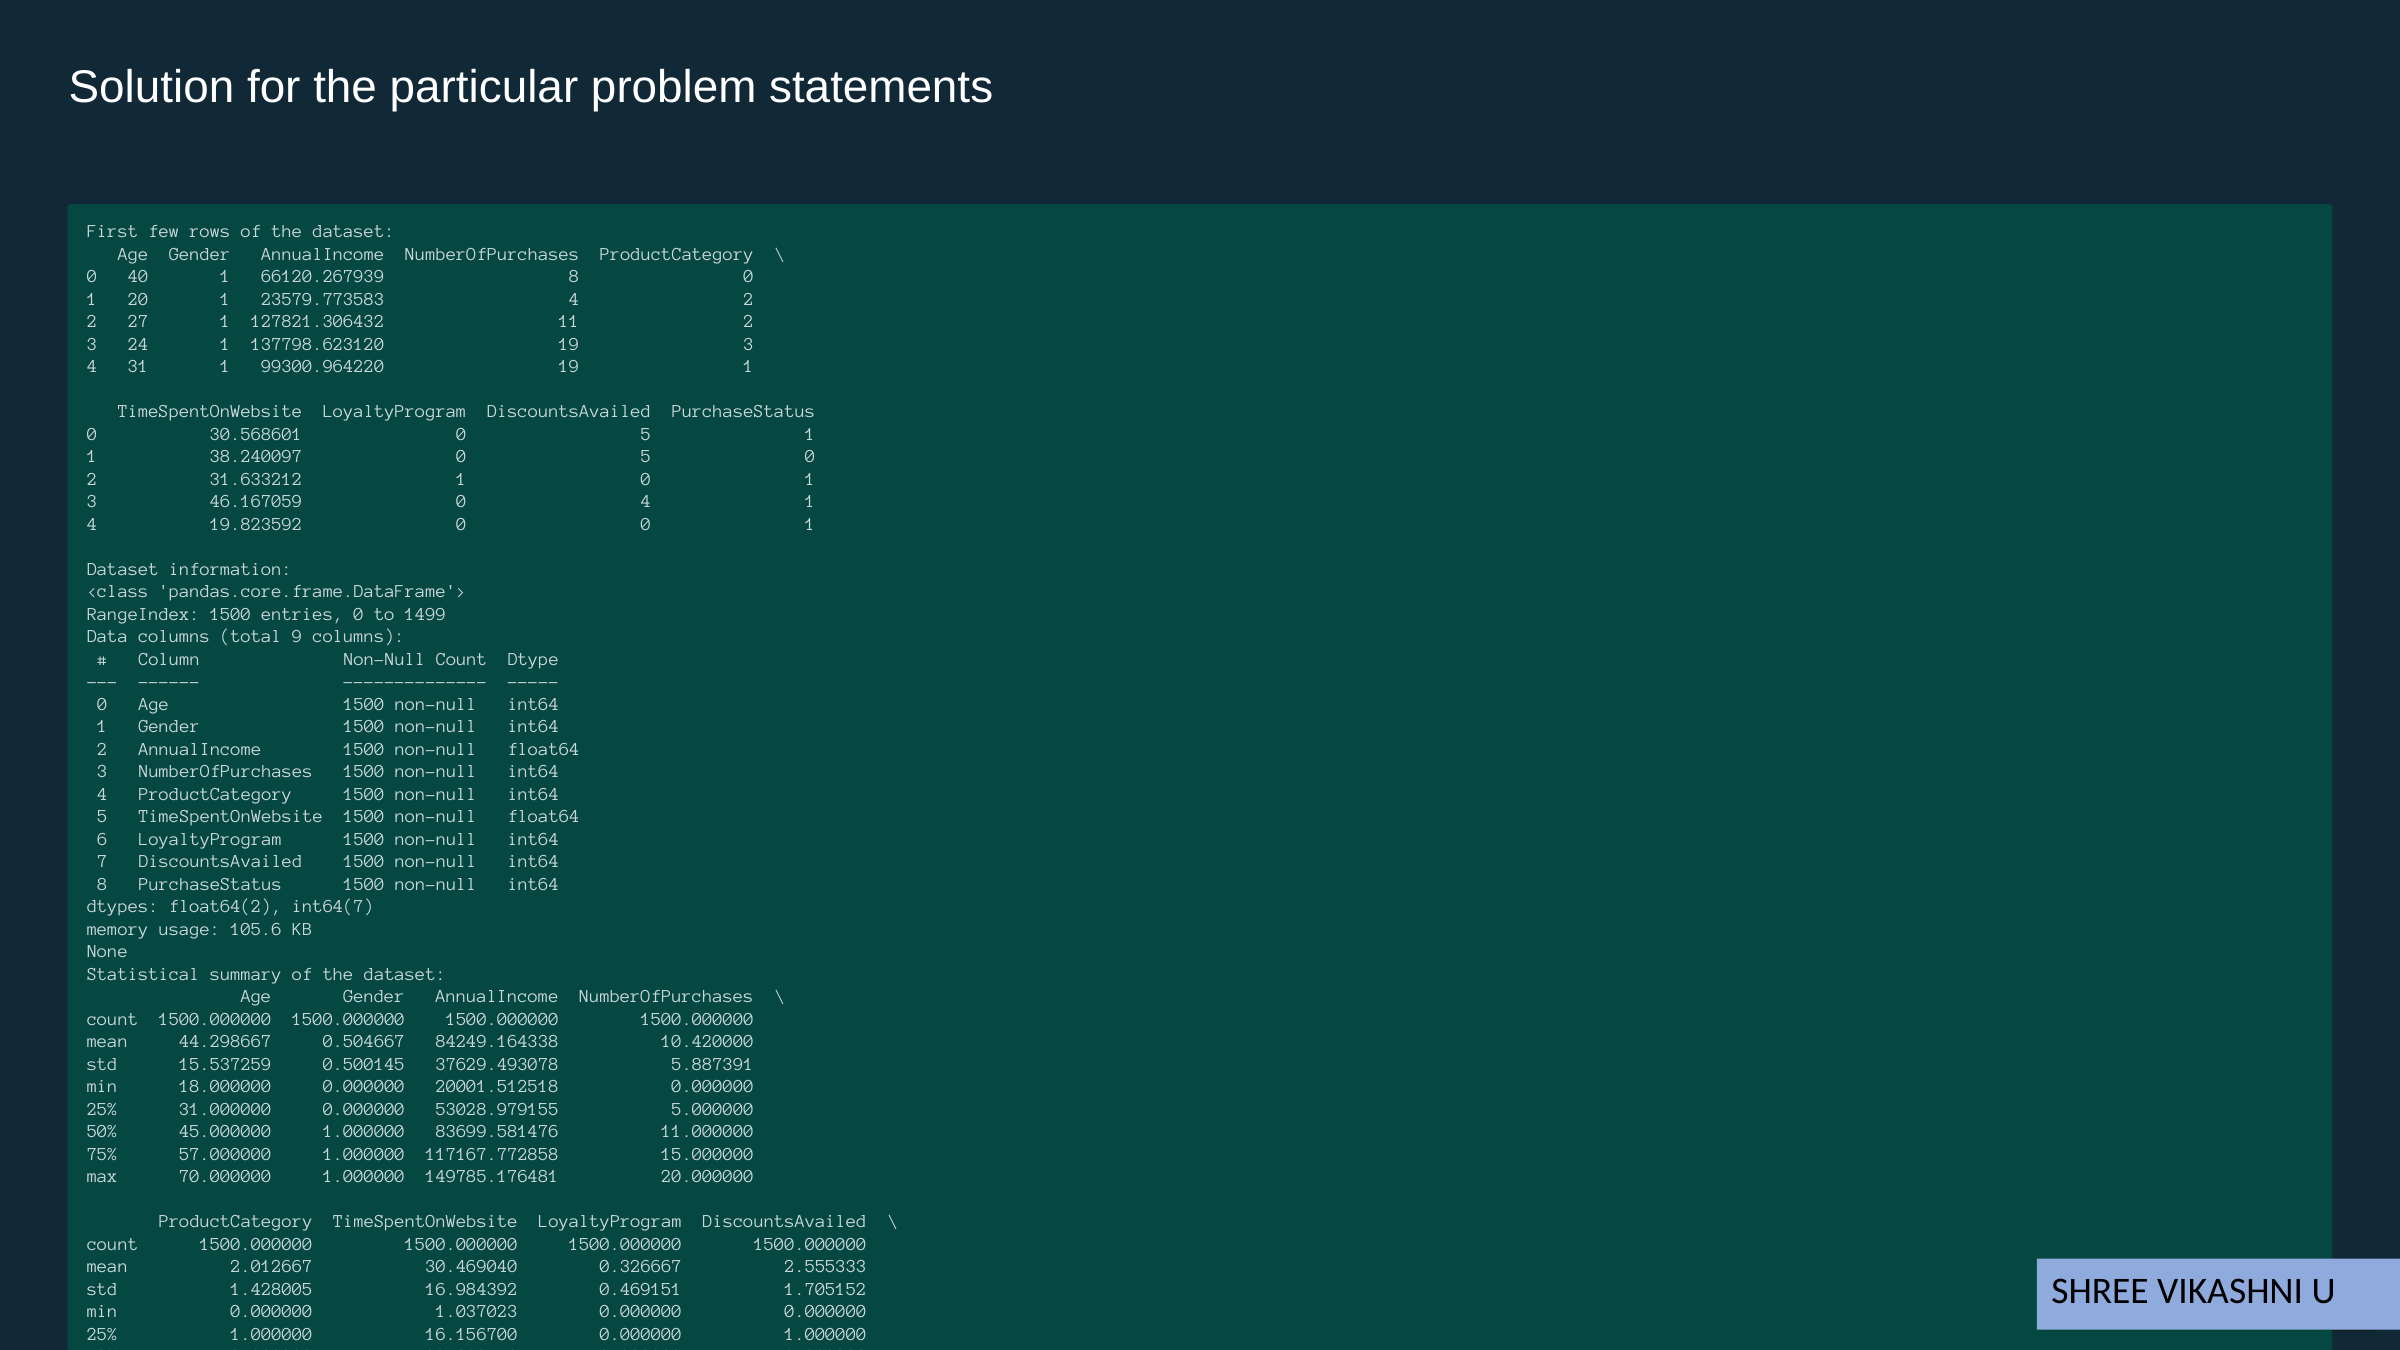

Solution for the particular problem statements

First few rows of the dataset:
   Age  Gender   AnnualIncome  NumberOfPurchases  ProductCategory  \
0   40       1   66120.267939                  8                0
1   20       1   23579.773583                  4                2
2   27       1  127821.306432                 11                2
3   24       1  137798.623120                 19                3
4   31       1   99300.964220                 19                1

   TimeSpentOnWebsite  LoyaltyProgram  DiscountsAvailed  PurchaseStatus
0           30.568601               0                 5               1
1           38.240097               0                 5               0
2           31.633212               1                 0               1
3           46.167059               0                 4               1
4           19.823592               0                 0               1

Dataset information:
<class 'pandas.core.frame.DataFrame'>
RangeIndex: 1500 entries, 0 to 1499
Data columns (total 9 columns):
 #   Column              Non-Null Count  Dtype
---  ------              --------------  -----
 0   Age                 1500 non-null   int64
 1   Gender              1500 non-null   int64
 2   AnnualIncome        1500 non-null   float64
 3   NumberOfPurchases   1500 non-null   int64
 4   ProductCategory     1500 non-null   int64
 5   TimeSpentOnWebsite  1500 non-null   float64
 6   LoyaltyProgram      1500 non-null   int64
 7   DiscountsAvailed    1500 non-null   int64
 8   PurchaseStatus      1500 non-null   int64
dtypes: float64(2), int64(7)
memory usage: 105.6 KB
None
Statistical summary of the dataset:
               Age       Gender   AnnualIncome  NumberOfPurchases  \
count  1500.000000  1500.000000    1500.000000        1500.000000
mean     44.298667     0.504667   84249.164338          10.420000
std      15.537259     0.500145   37629.493078           5.887391
min      18.000000     0.000000   20001.512518           0.000000
25%      31.000000     0.000000   53028.979155           5.000000
50%      45.000000     1.000000   83699.581476          11.000000
75%      57.000000     1.000000  117167.772858          15.000000
max      70.000000     1.000000  149785.176481          20.000000

       ProductCategory  TimeSpentOnWebsite  LoyaltyProgram  DiscountsAvailed  \
count      1500.000000         1500.000000     1500.000000       1500.000000
mean          2.012667           30.469040        0.326667          2.555333
std           1.428005           16.984392        0.469151          1.705152
min           0.000000            1.037023        0.000000          0.000000
25%           1.000000           16.156700        0.000000          1.000000
50%           2.000000           30.939516        0.000000          3.000000
75%           3.000000           44.369863        1.000000          4.000000
max           4.000000           59.991105        1.000000          5.000000

       PurchaseStatus
count      1500.00000
mean          0.43200
std           0.49552
min           0.00000
25%           0.00000
50%           0.00000
75%           1.00000
max           1.00000

Checking for missing values:
Age                   0
Gender                0
AnnualIncome          0
NumberOfPurchases     0
ProductCategory       0
TimeSpentOnWebsite    0
LoyaltyProgram        0
DiscountsAvailed      0
PurchaseStatus        0
dtype: int64

SHREE VIKASHNI U